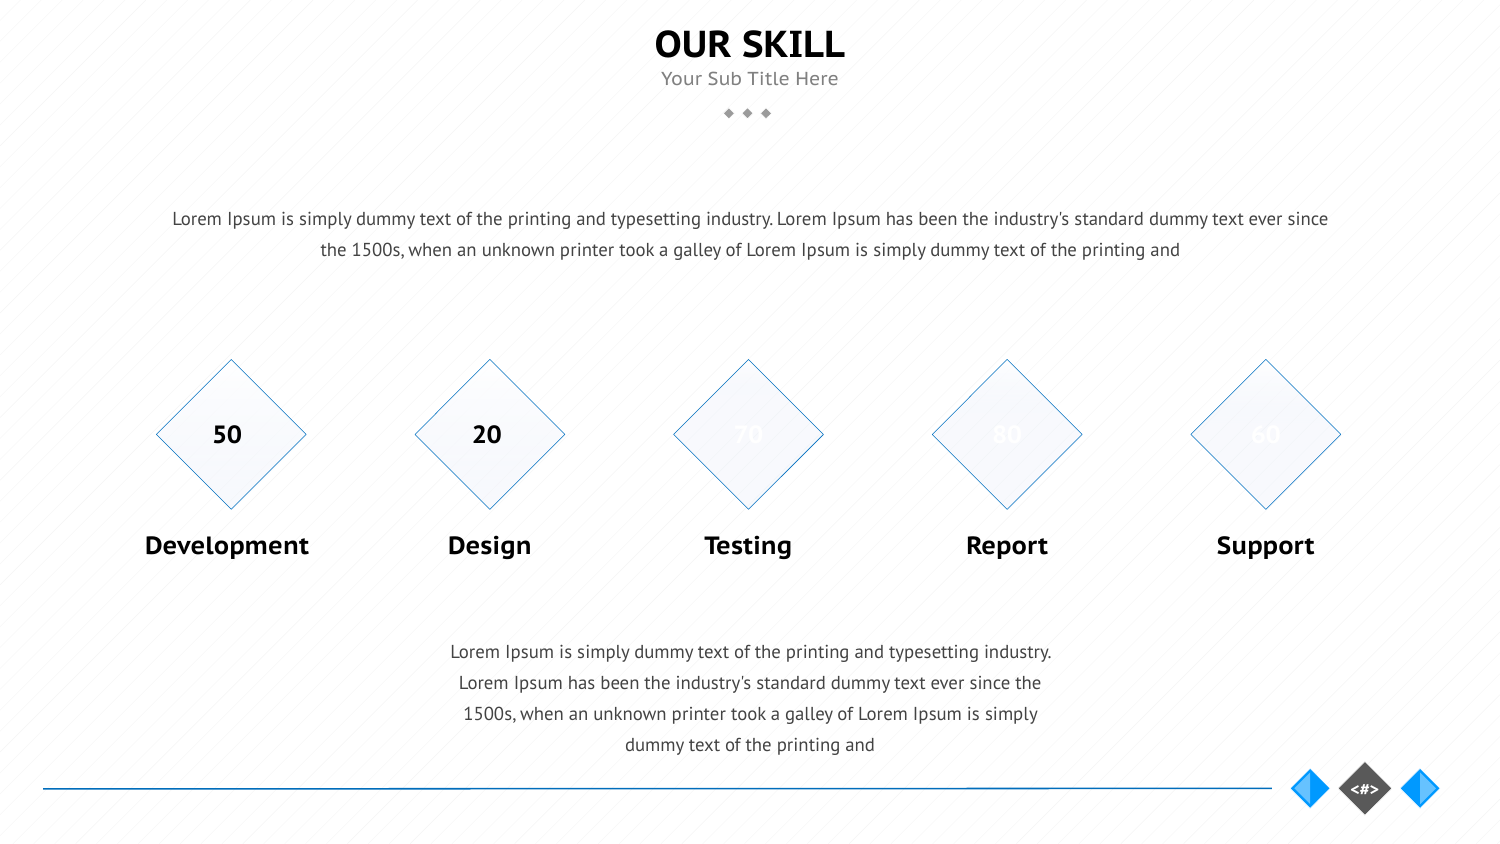

# OUR SKILL
Lorem Ipsum is simply dummy text of the printing and typesetting industry. Lorem Ipsum has been the industry's standard dummy text ever since the 1500s, when an unknown printer took a galley of Lorem Ipsum is simply dummy text of the printing and

50

20

70

80

60
Development
Design
Testing
Report
Support
Lorem Ipsum is simply dummy text of the printing and typesetting industry. Lorem Ipsum has been the industry's standard dummy text ever since the 1500s, when an unknown printer took a galley of Lorem Ipsum is simply dummy text of the printing and
20